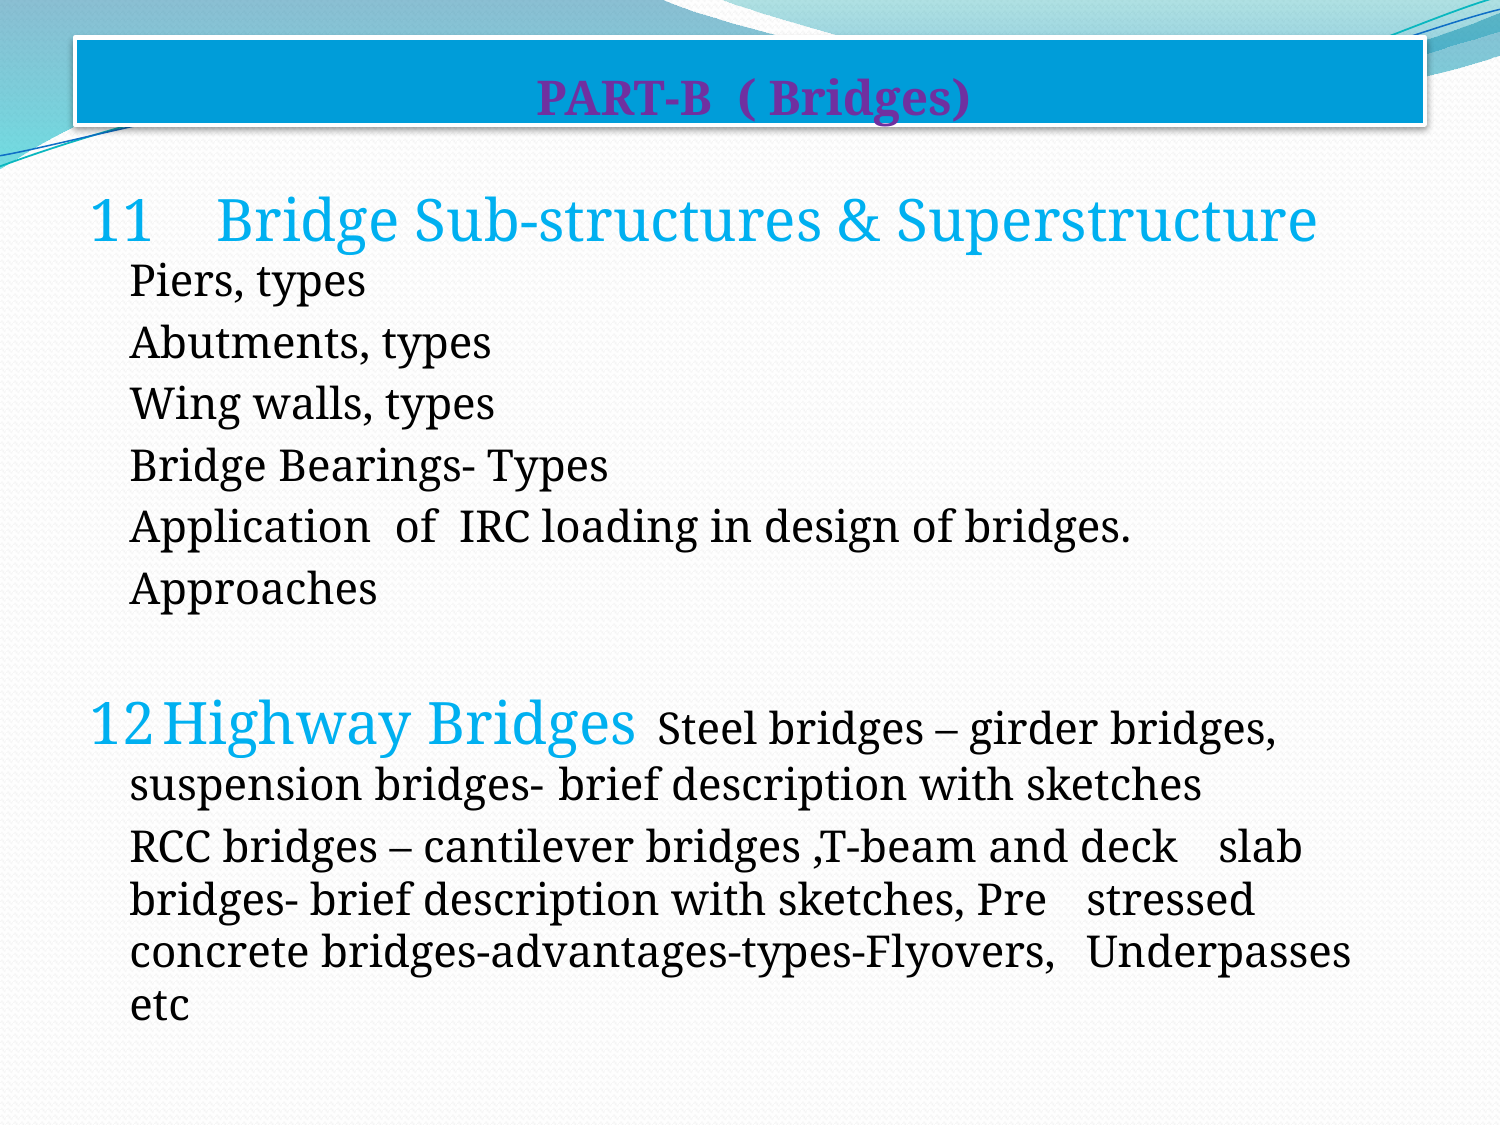

PART-B  ( Bridges)
11    Bridge Sub-structures & Superstructure	Piers, types
		Abutments, types
		Wing walls, types
		Bridge Bearings- Types
		Application  of  IRC loading in design of bridges.
		Approaches

12	Highway Bridges					Steel bridges – girder bridges, suspension bridges- 	brief description with sketches
		RCC bridges – cantilever bridges ,T-beam and deck 	slab bridges- brief description with sketches, Pre 	stressed concrete bridges-advantages-types-Flyovers, 	Underpasses etc